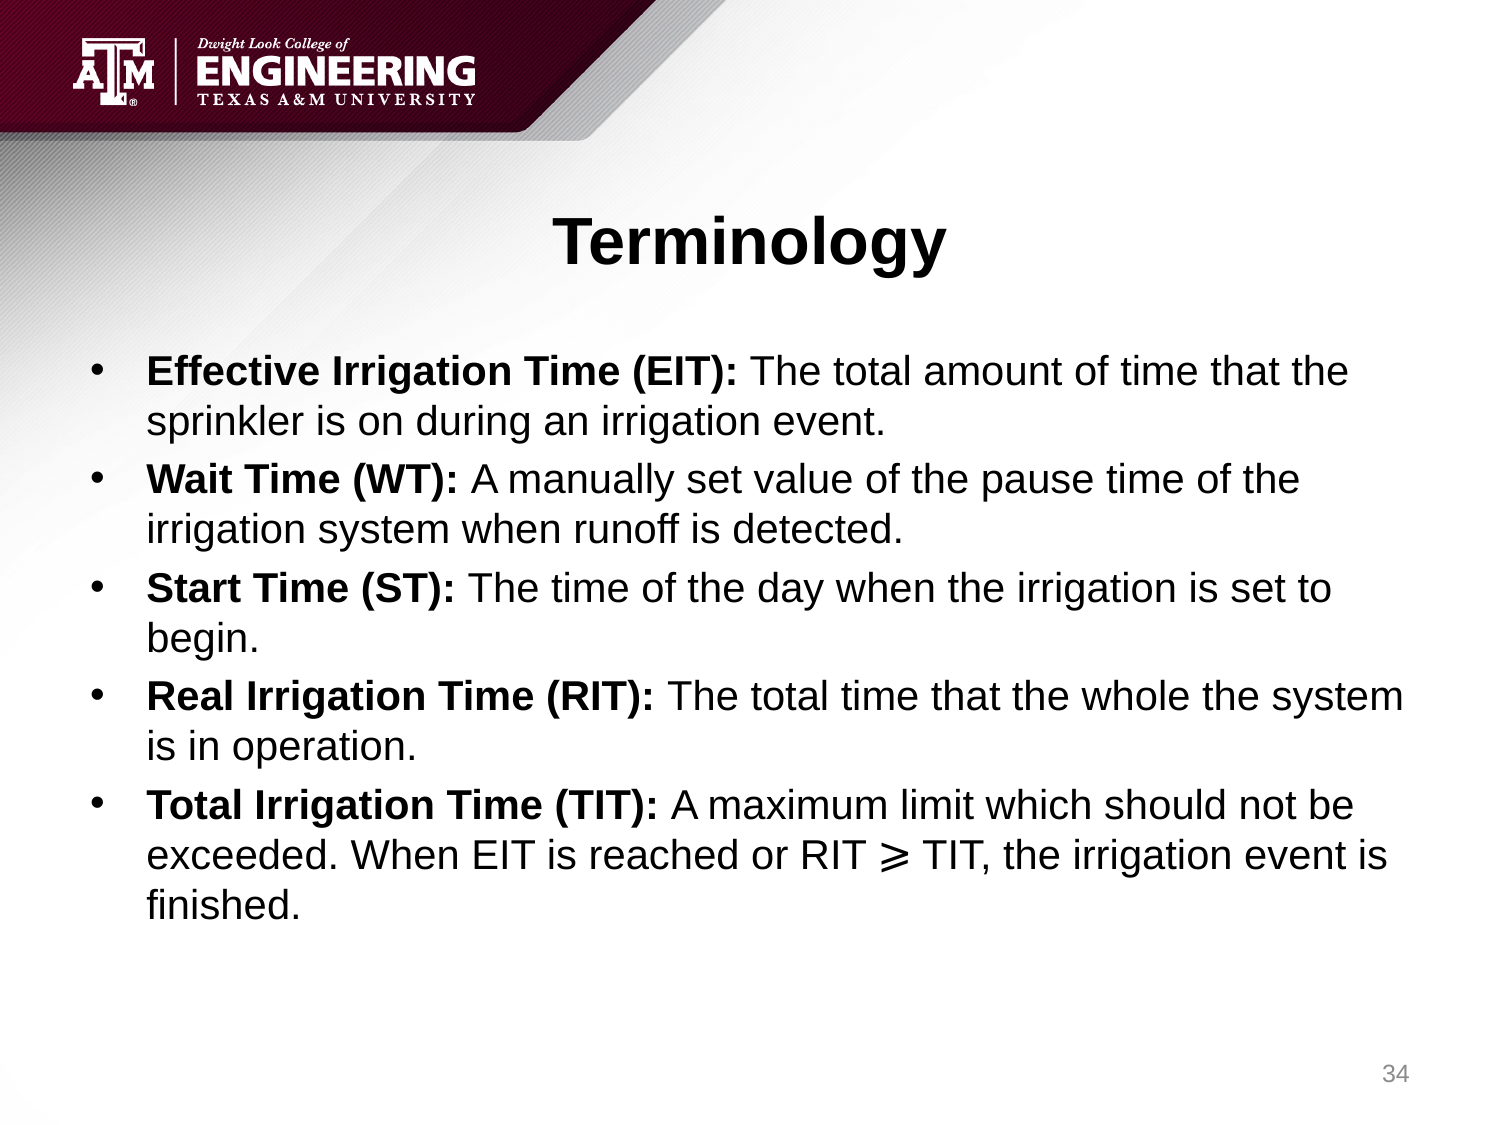

# Terminology
Effective Irrigation Time (EIT): The total amount of time that the sprinkler is on during an irrigation event.
Wait Time (WT): A manually set value of the pause time of the irrigation system when runoff is detected.
Start Time (ST): The time of the day when the irrigation is set to begin.
Real Irrigation Time (RIT): The total time that the whole the system is in operation.
Total Irrigation Time (TIT): A maximum limit which should not be exceeded. When EIT is reached or RIT ⩾ TIT, the irrigation event is finished.
34